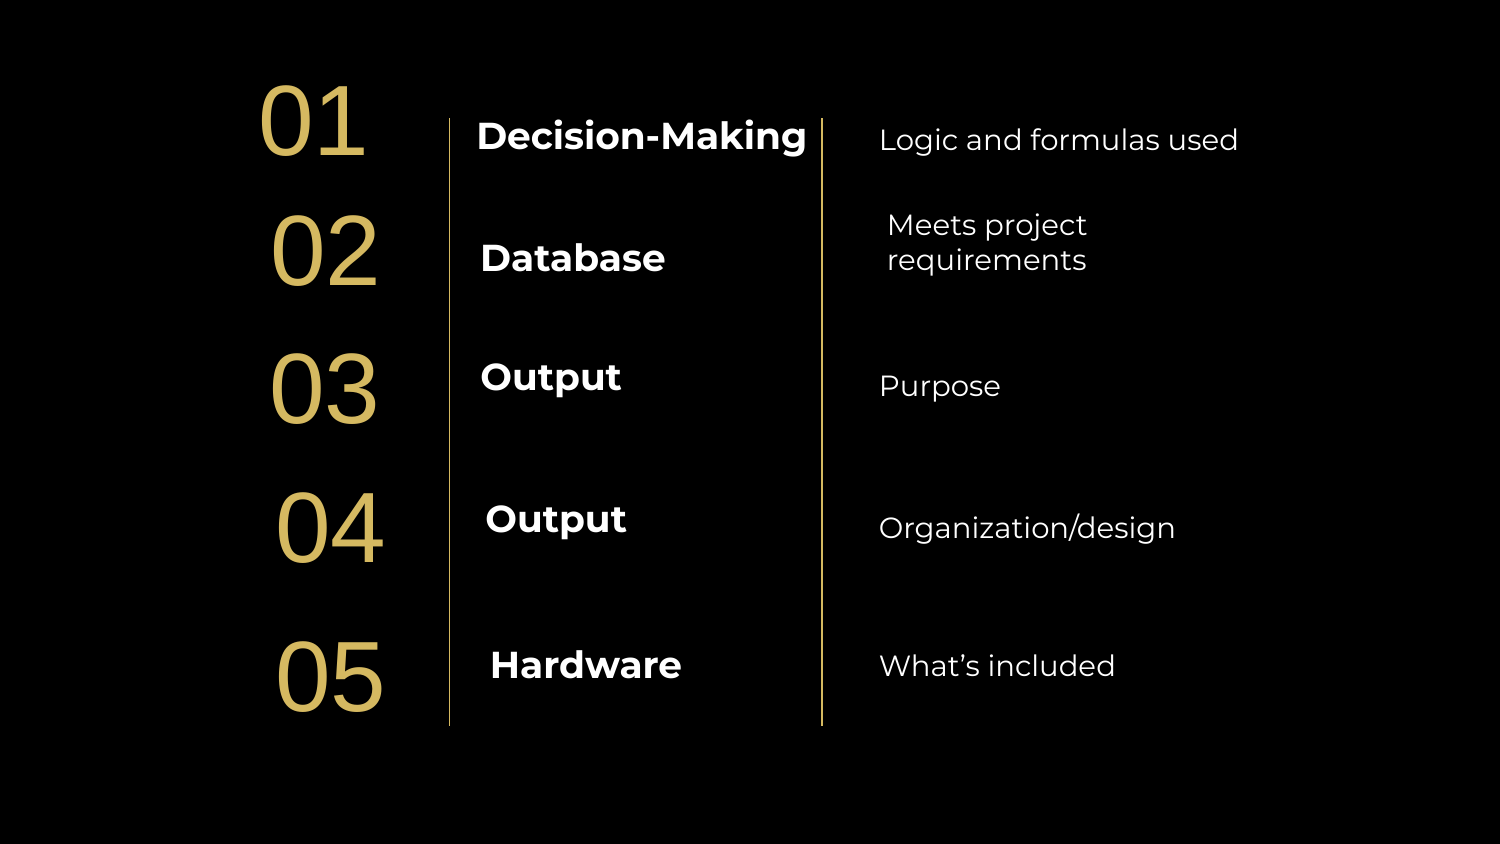

01
# Decision-Making
Logic and formulas used
02
Meets project requirements
Database
Purpose
Output
03
Organization/design
Output
04
Hardware

What’s included

05